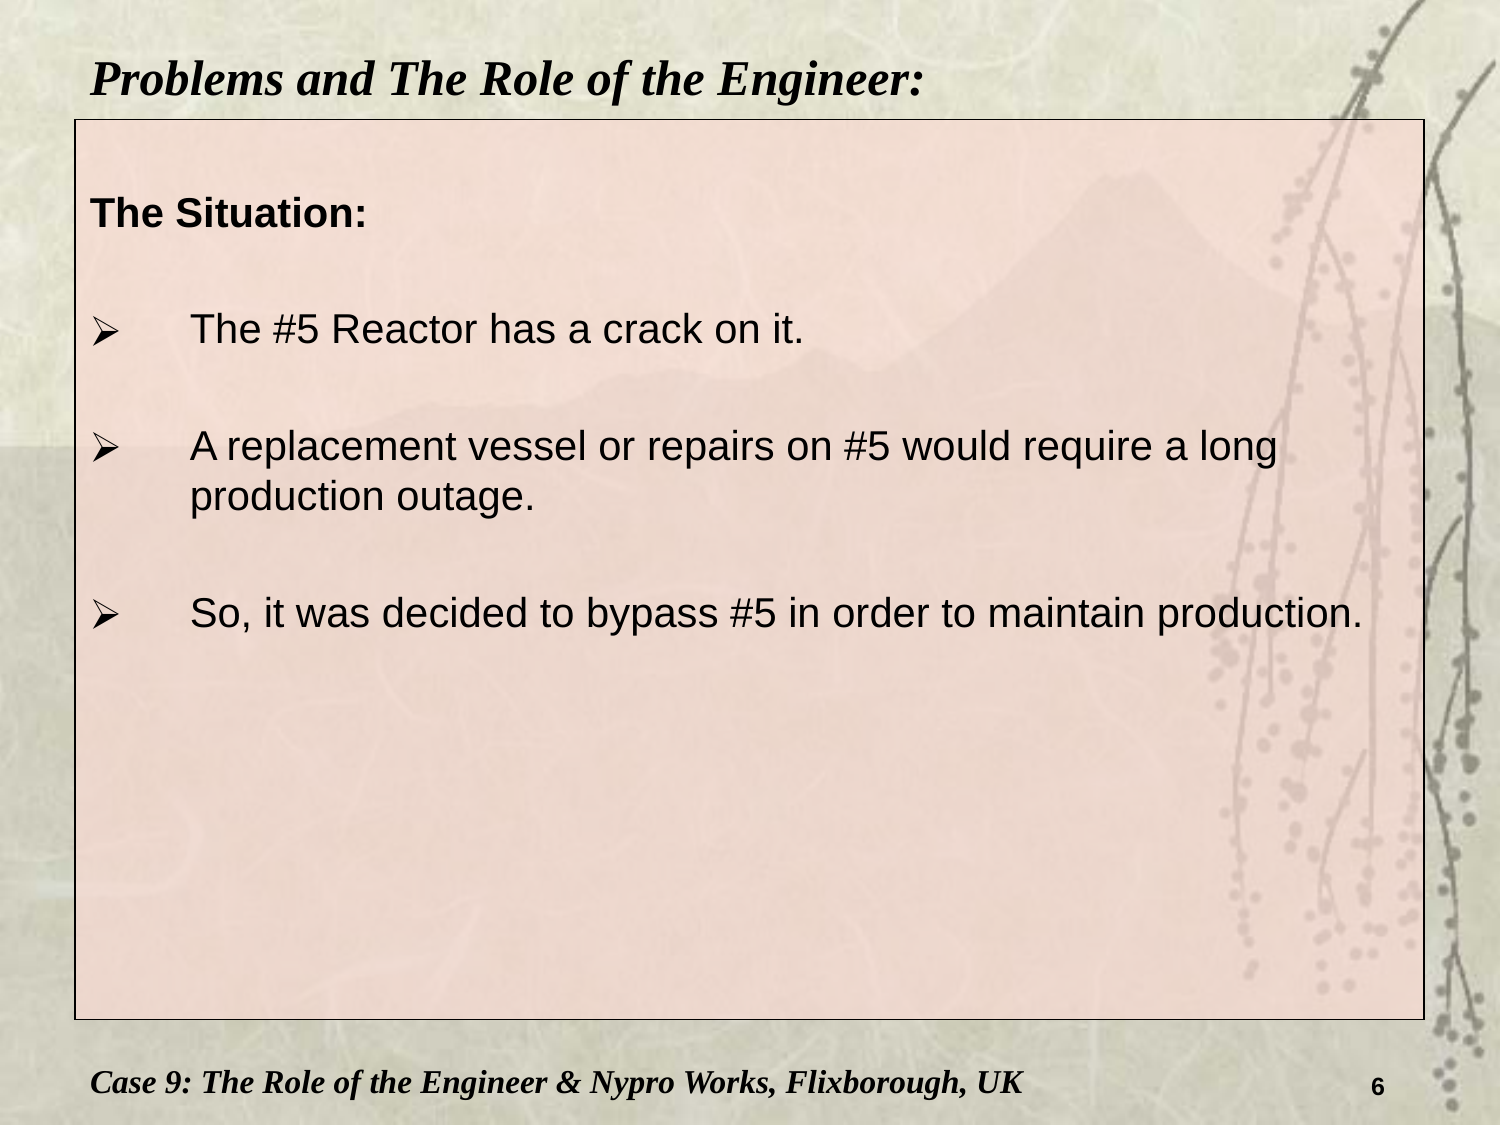

Problems and The Role of the Engineer:

The Situation:

The #5 Reactor has a crack on it.

A replacement vessel or repairs on #5 would require a long production outage.

So, it was decided to bypass #5 in order to maintain production.
Case 9: The Role of the Engineer & Nypro Works, Flixborough, UK
6